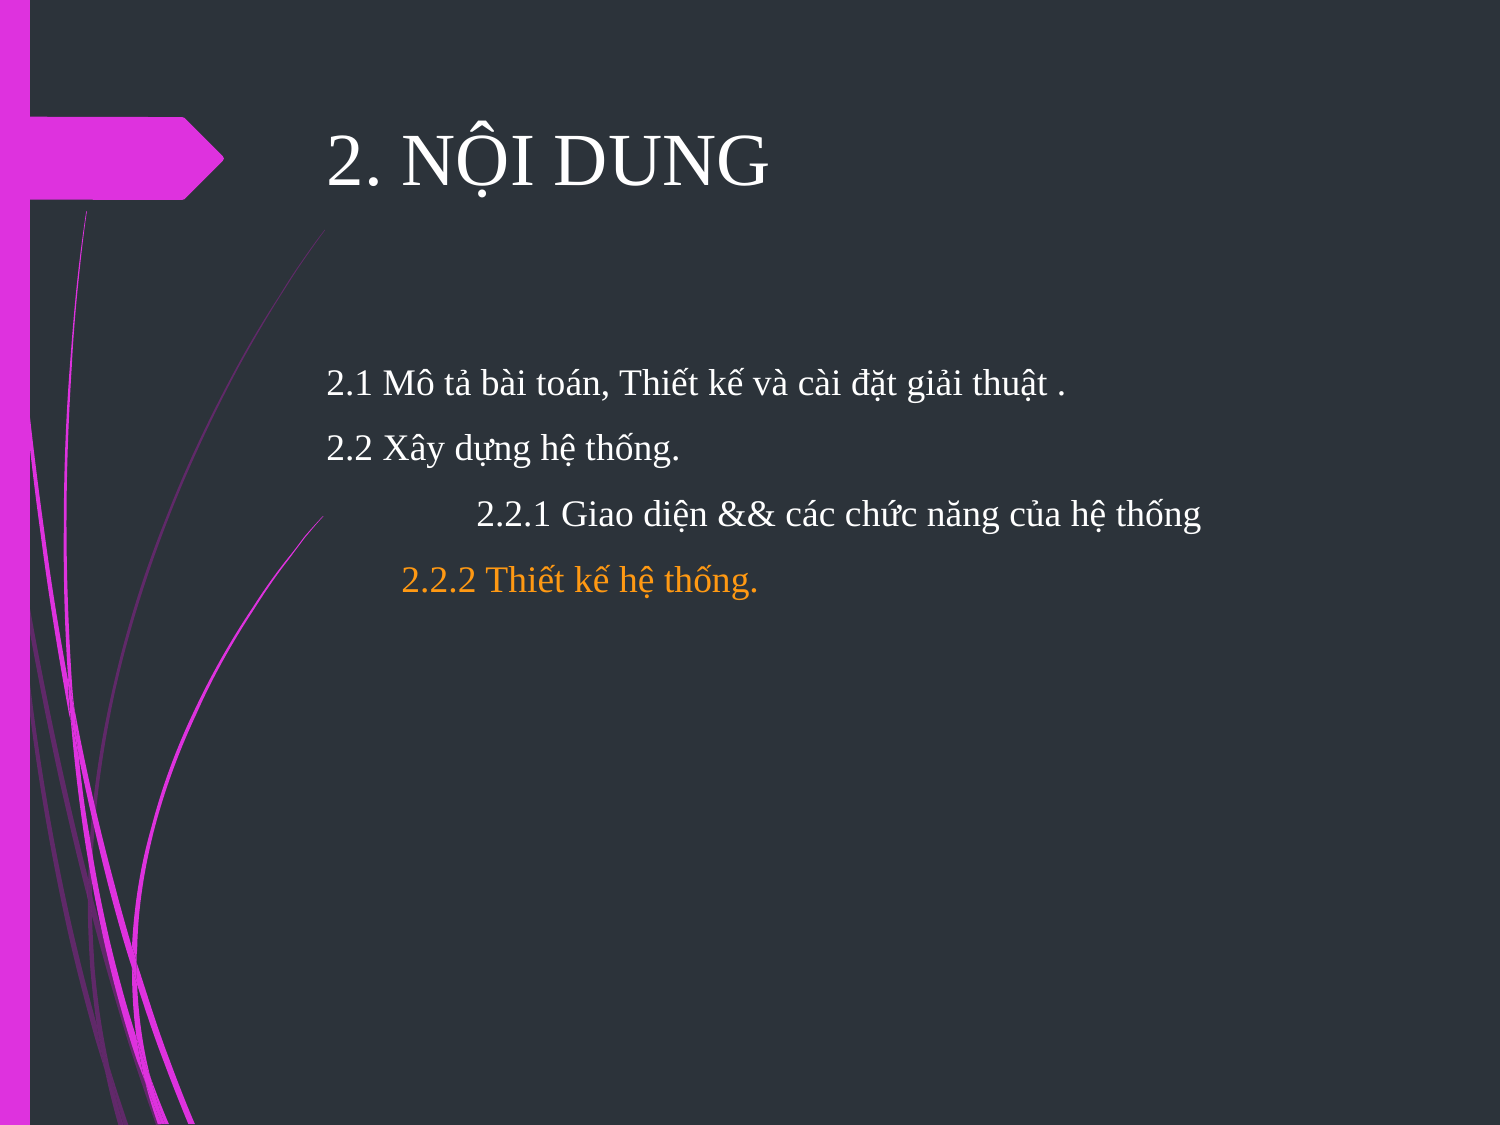

# 2. NỘI DUNG
25
2.1 Mô tả bài toán, Thiết kế và cài đặt giải thuật .
2.2 Xây dựng hệ thống.
	2.2.1 Giao diện && các chức năng của hệ thống
  2.2.2 Thiết kế hệ thống.